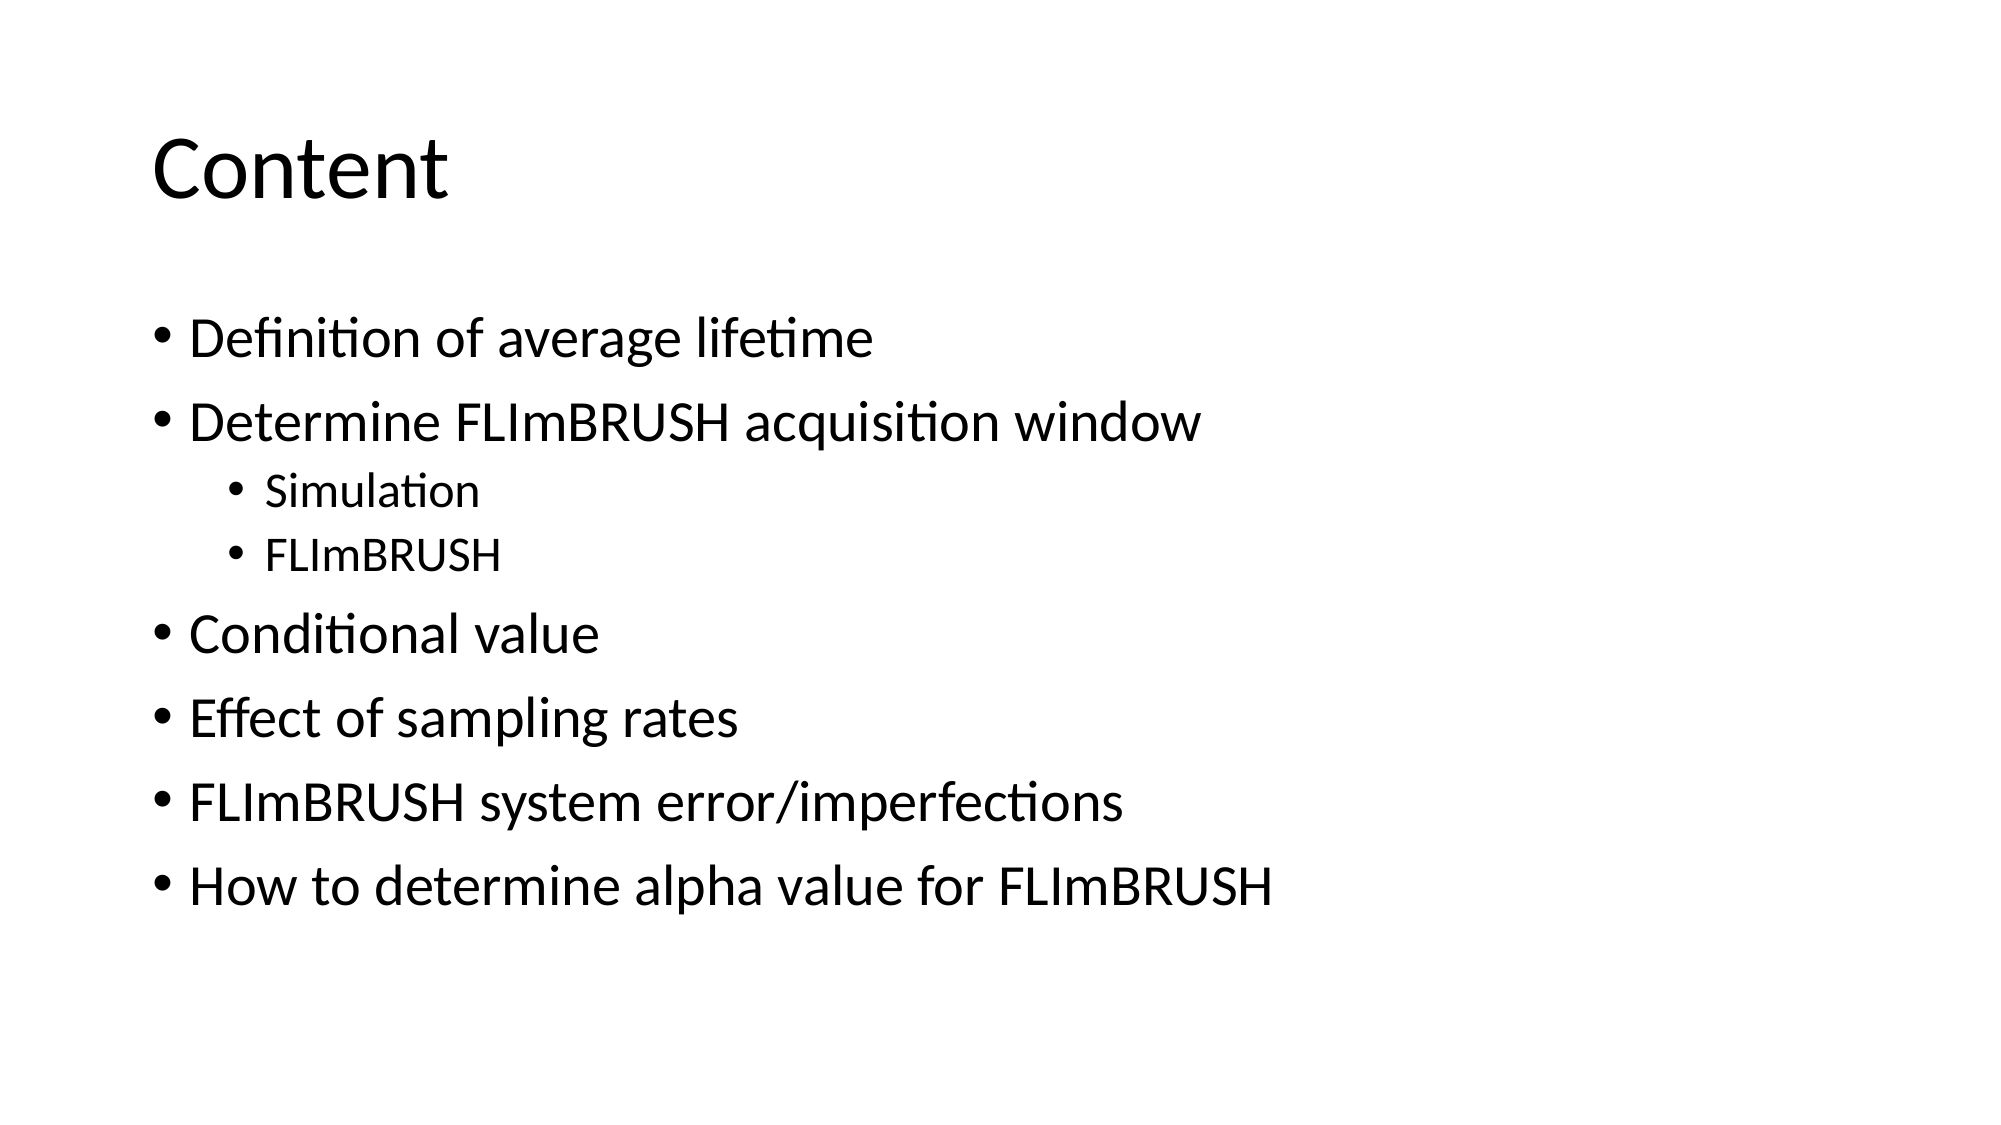

# Content
Definition of average lifetime
Determine FLImBRUSH acquisition window
Simulation
FLImBRUSH
Conditional value
Effect of sampling rates
FLImBRUSH system error/imperfections
How to determine alpha value for FLImBRUSH